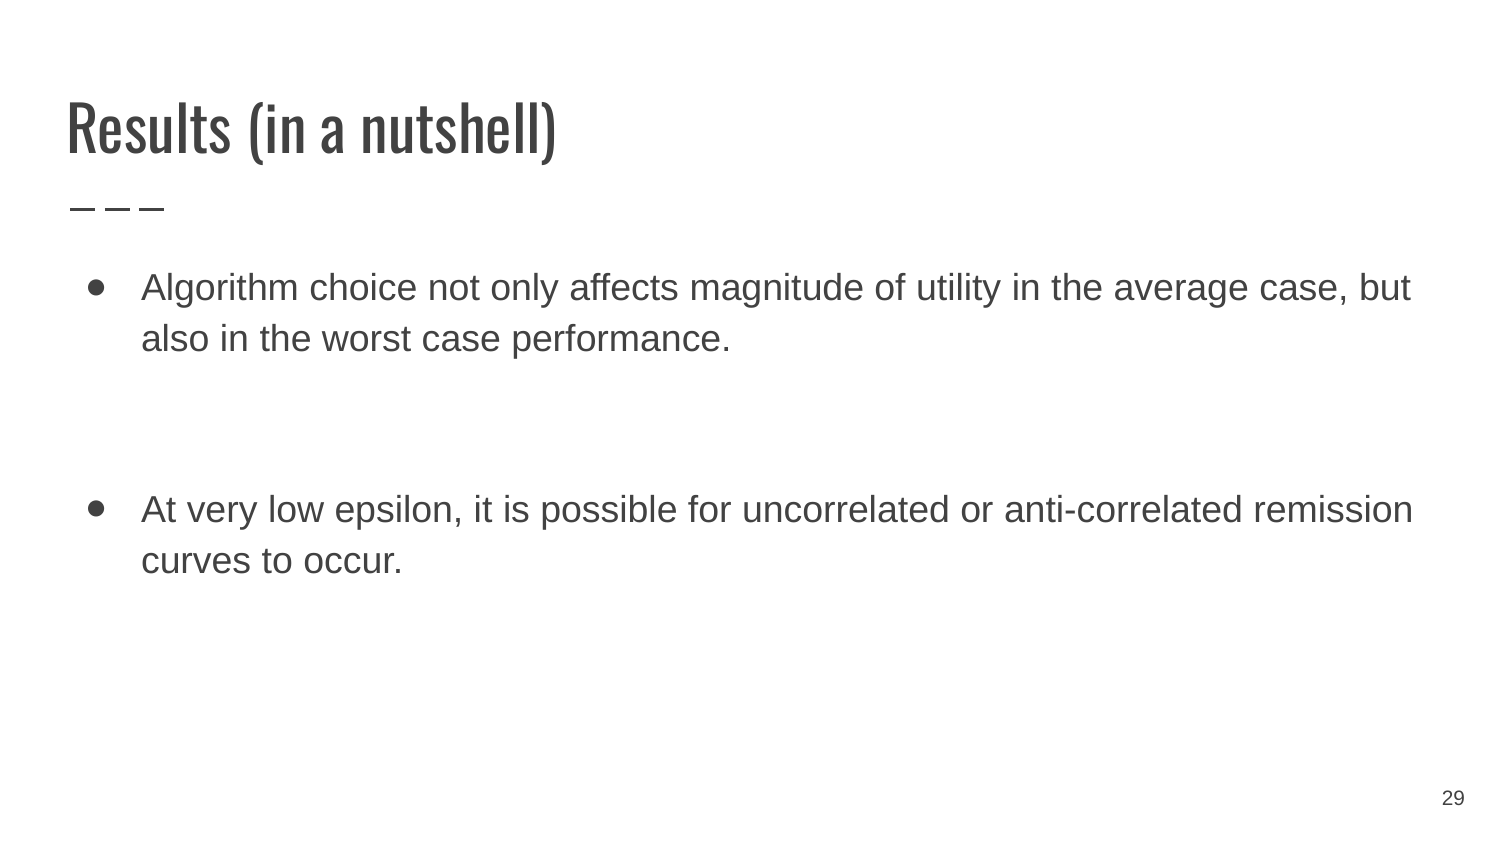

# Results (in a nutshell)
Algorithm choice not only affects magnitude of utility in the average case, but also in the worst case performance.

At very low epsilon, it is possible for uncorrelated or anti-correlated remission curves to occur.
29